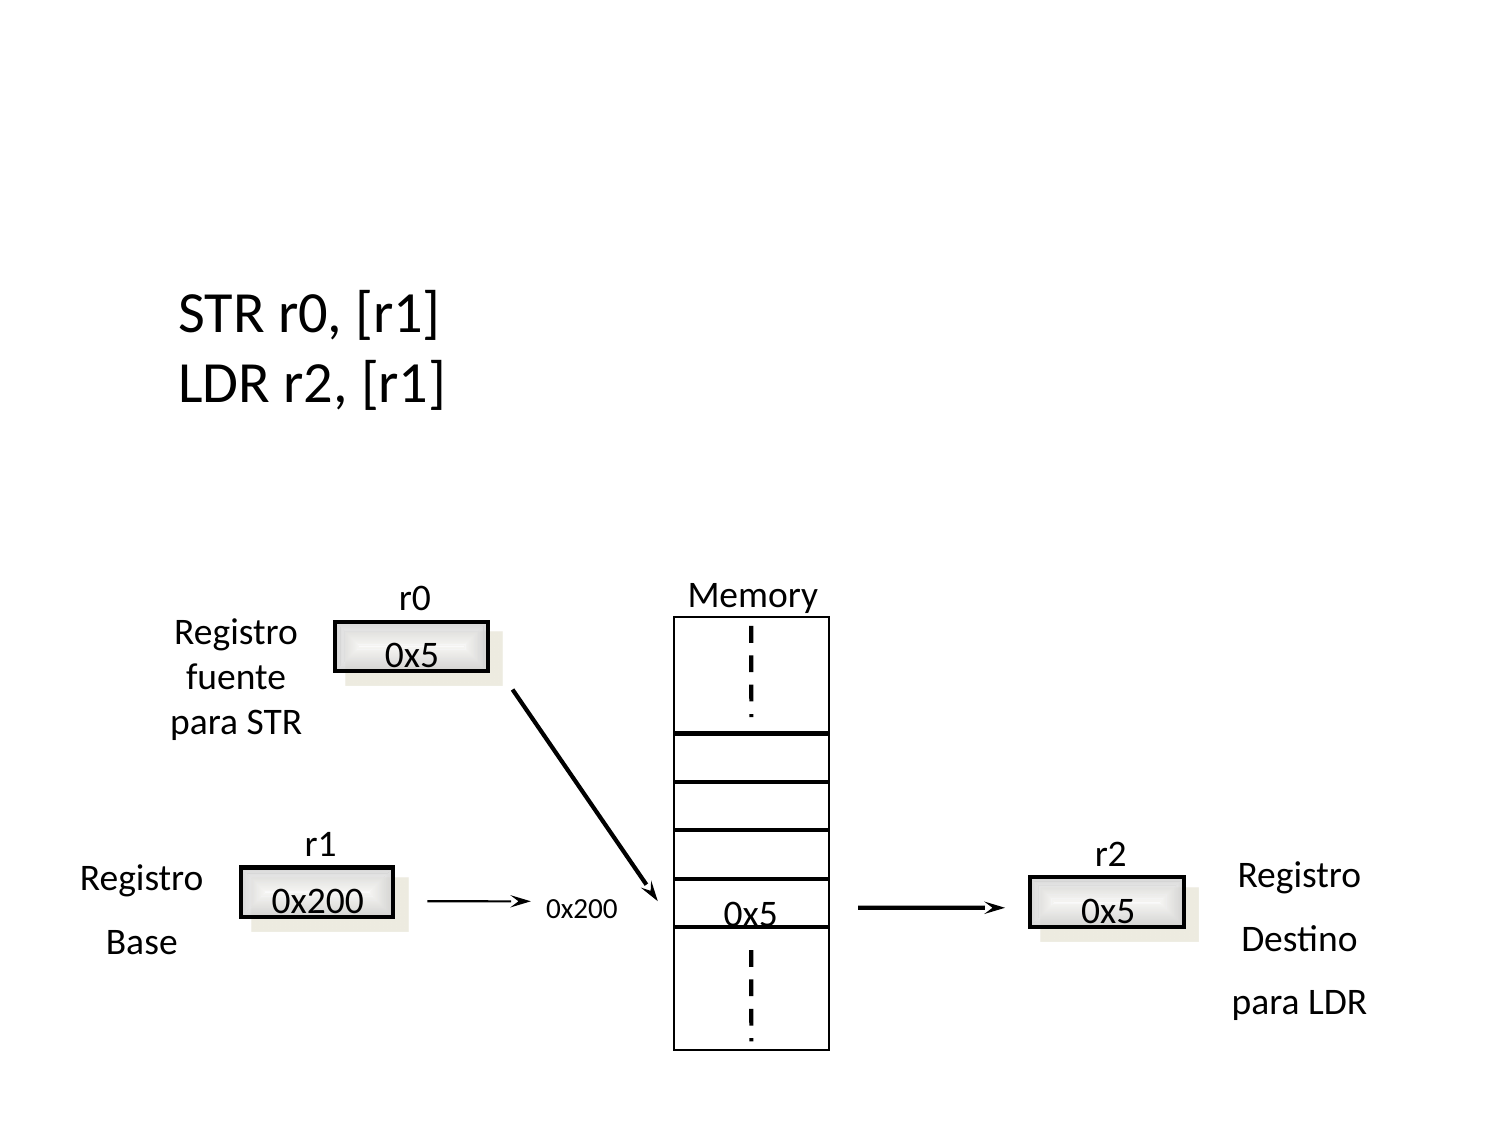

#
STR r0, [r1]
LDR r2, [r1]
Memory

0x5

r0
Registro fuente para STR

0x5

r1
Registro
Base

0x200
r2
Registro
Destino
para LDR

0x5
0x200